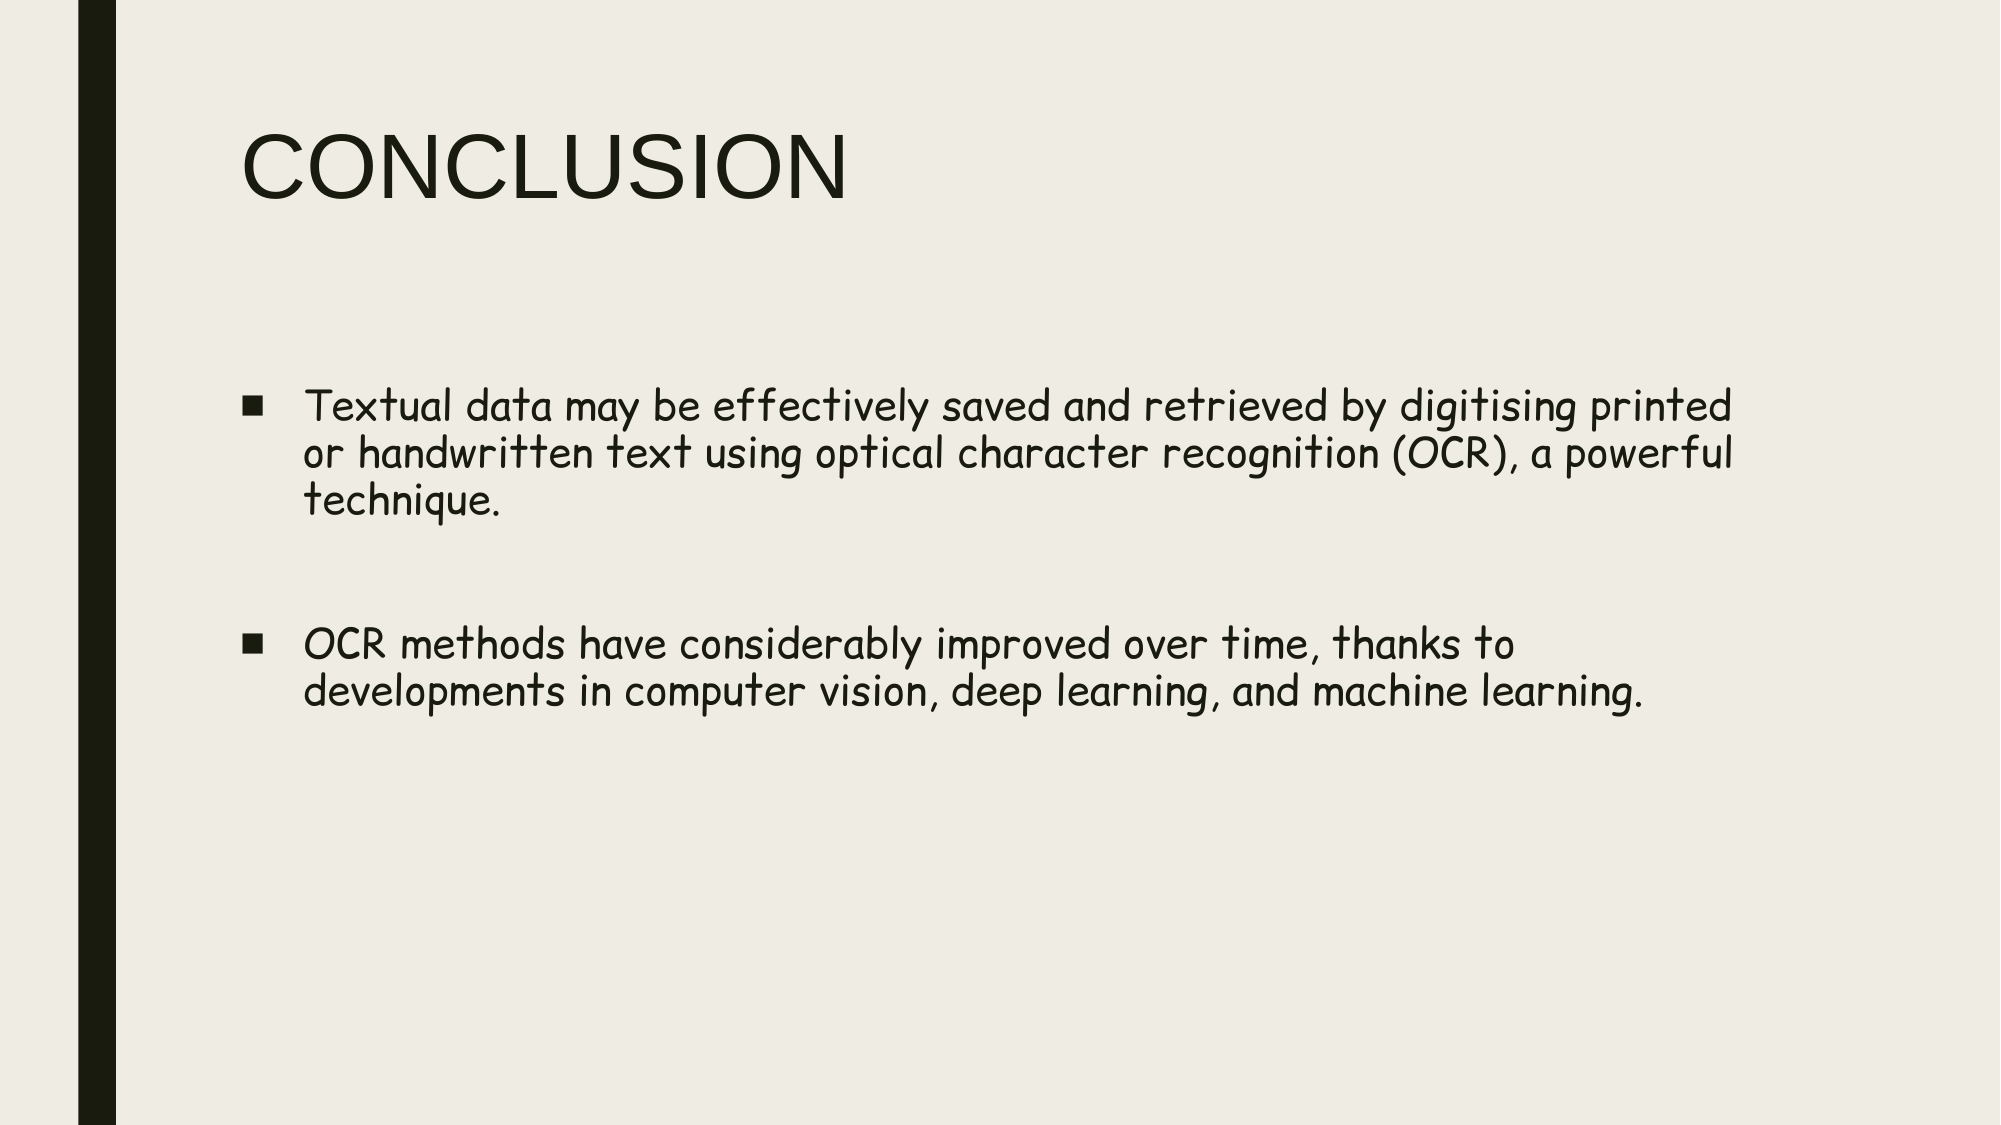

# CONCLUSION
Textual data may be effectively saved and retrieved by digitising printed or handwritten text using optical character recognition (OCR), a powerful technique.

OCR methods have considerably improved over time, thanks to developments in computer vision, deep learning, and machine learning.